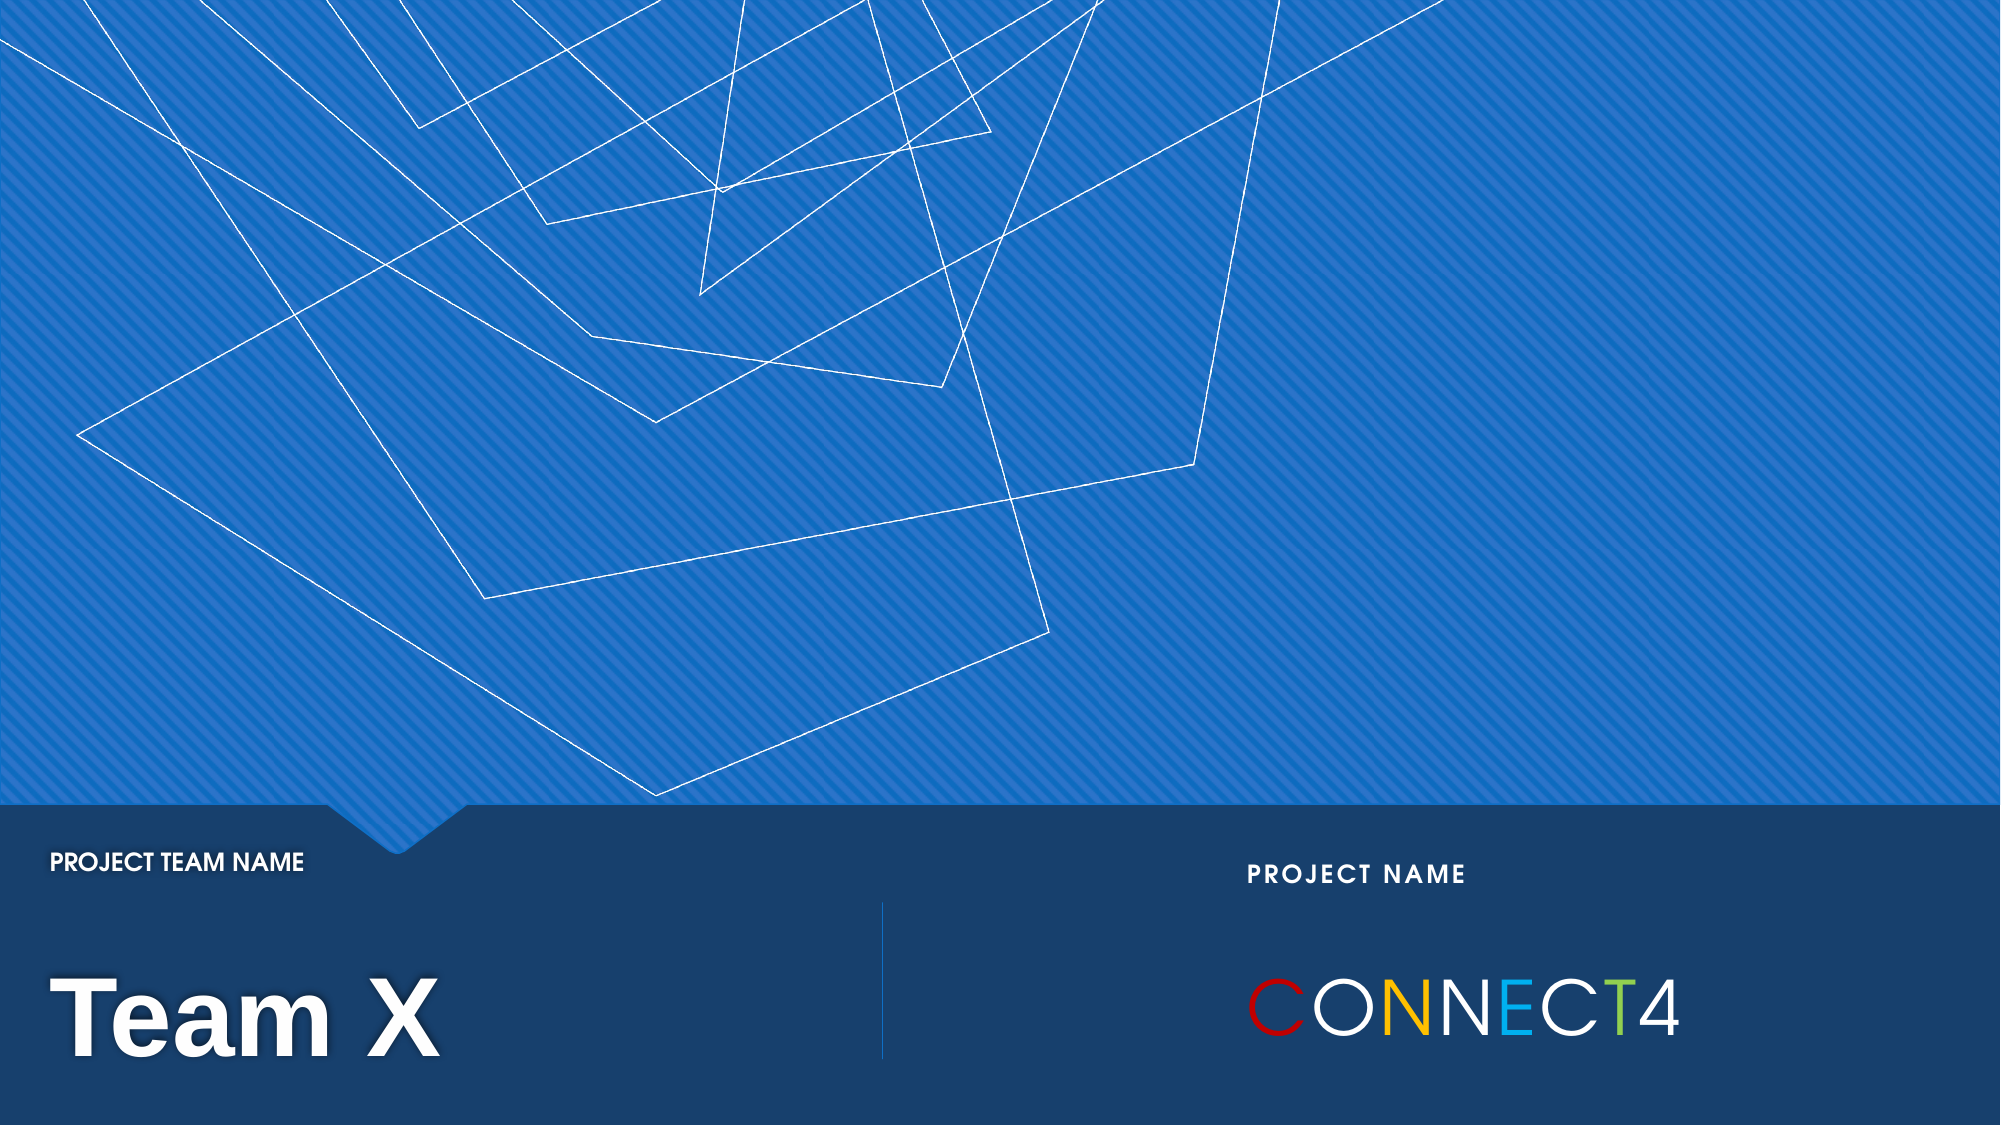

Project name
connect4
# PROJECT TEAM NAME Team X